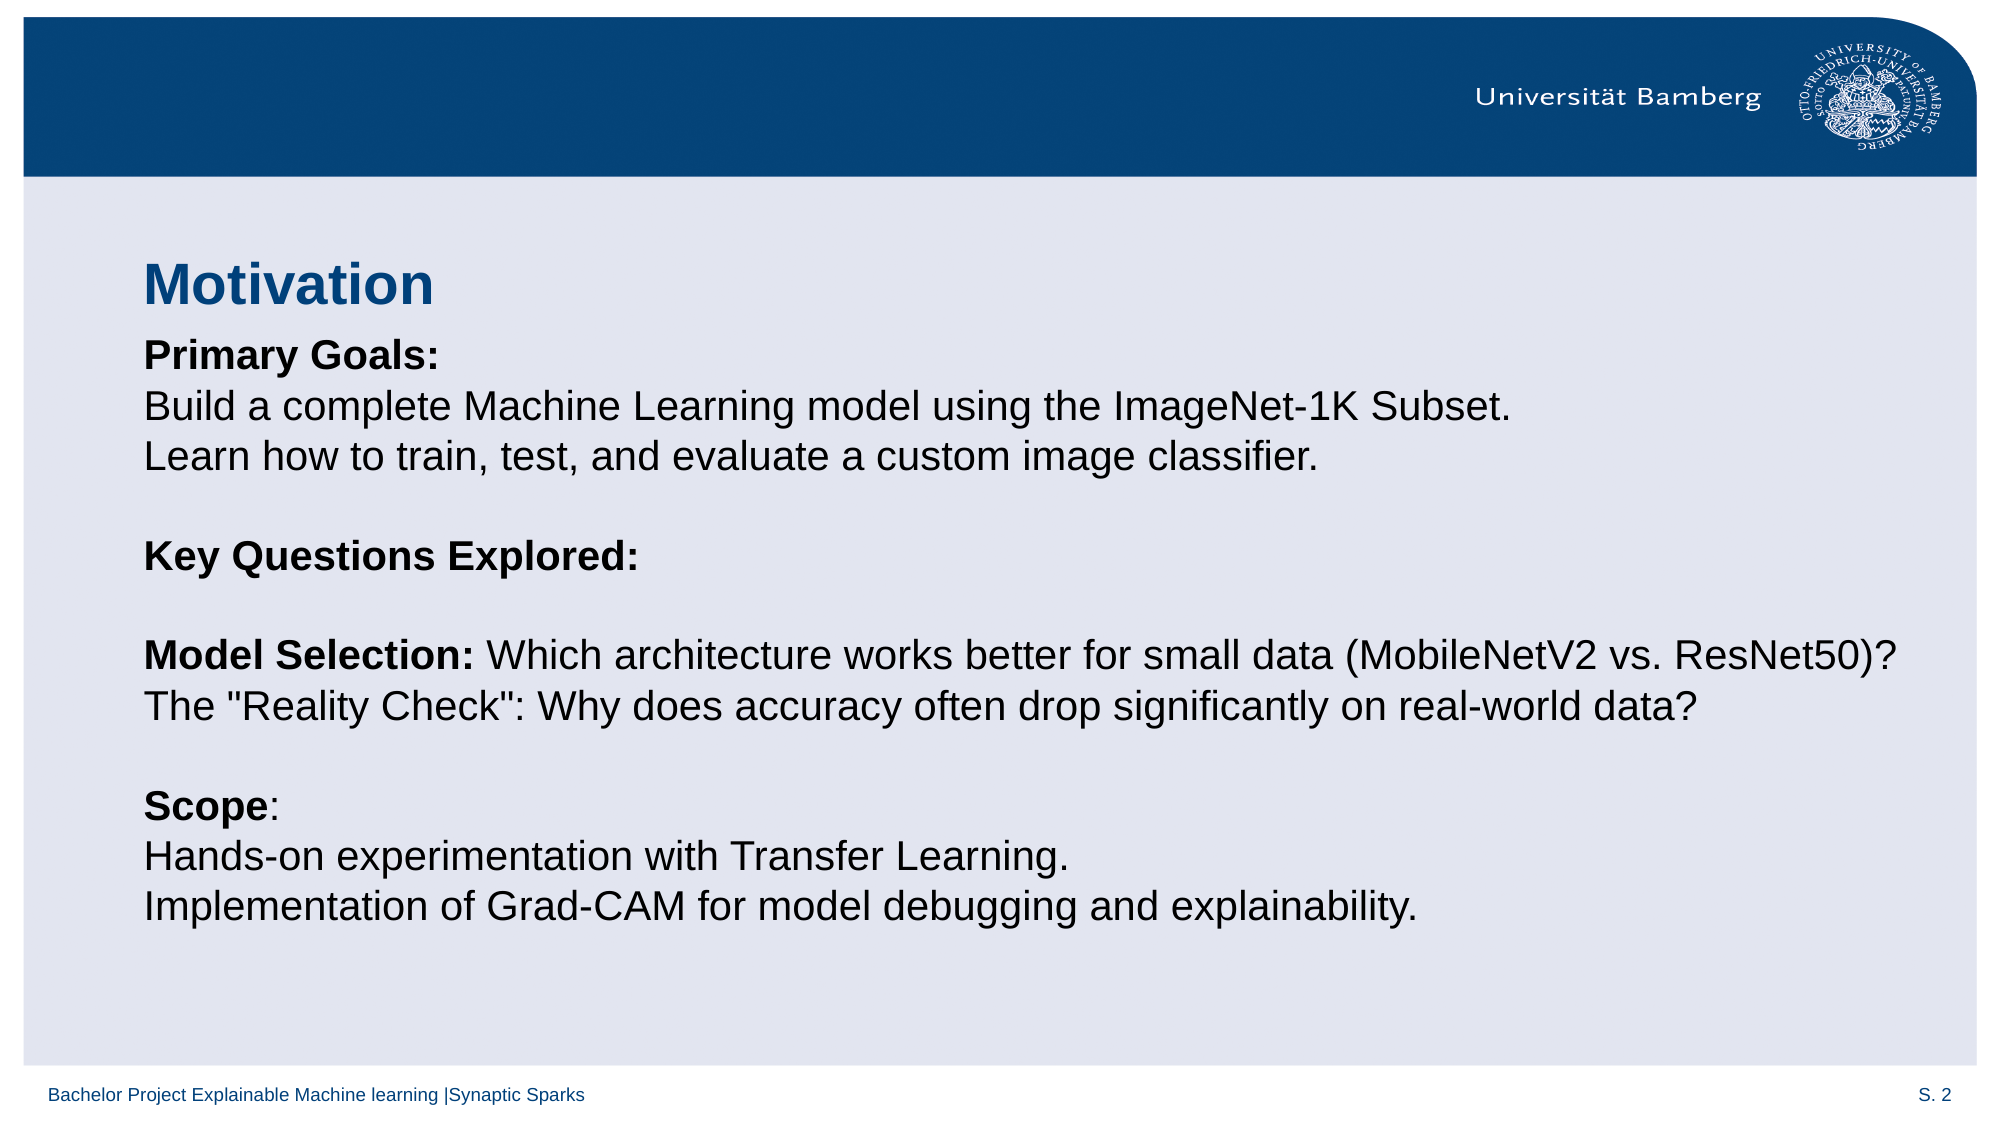

# Motivation
Primary Goals:
Build a complete Machine Learning model using the ImageNet-1K Subset.
Learn how to train, test, and evaluate a custom image classifier.
Key Questions Explored:
Model Selection: Which architecture works better for small data (MobileNetV2 vs. ResNet50)?
The "Reality Check": Why does accuracy often drop significantly on real-world data?
Scope:
Hands-on experimentation with Transfer Learning.
Implementation of Grad-CAM for model debugging and explainability.